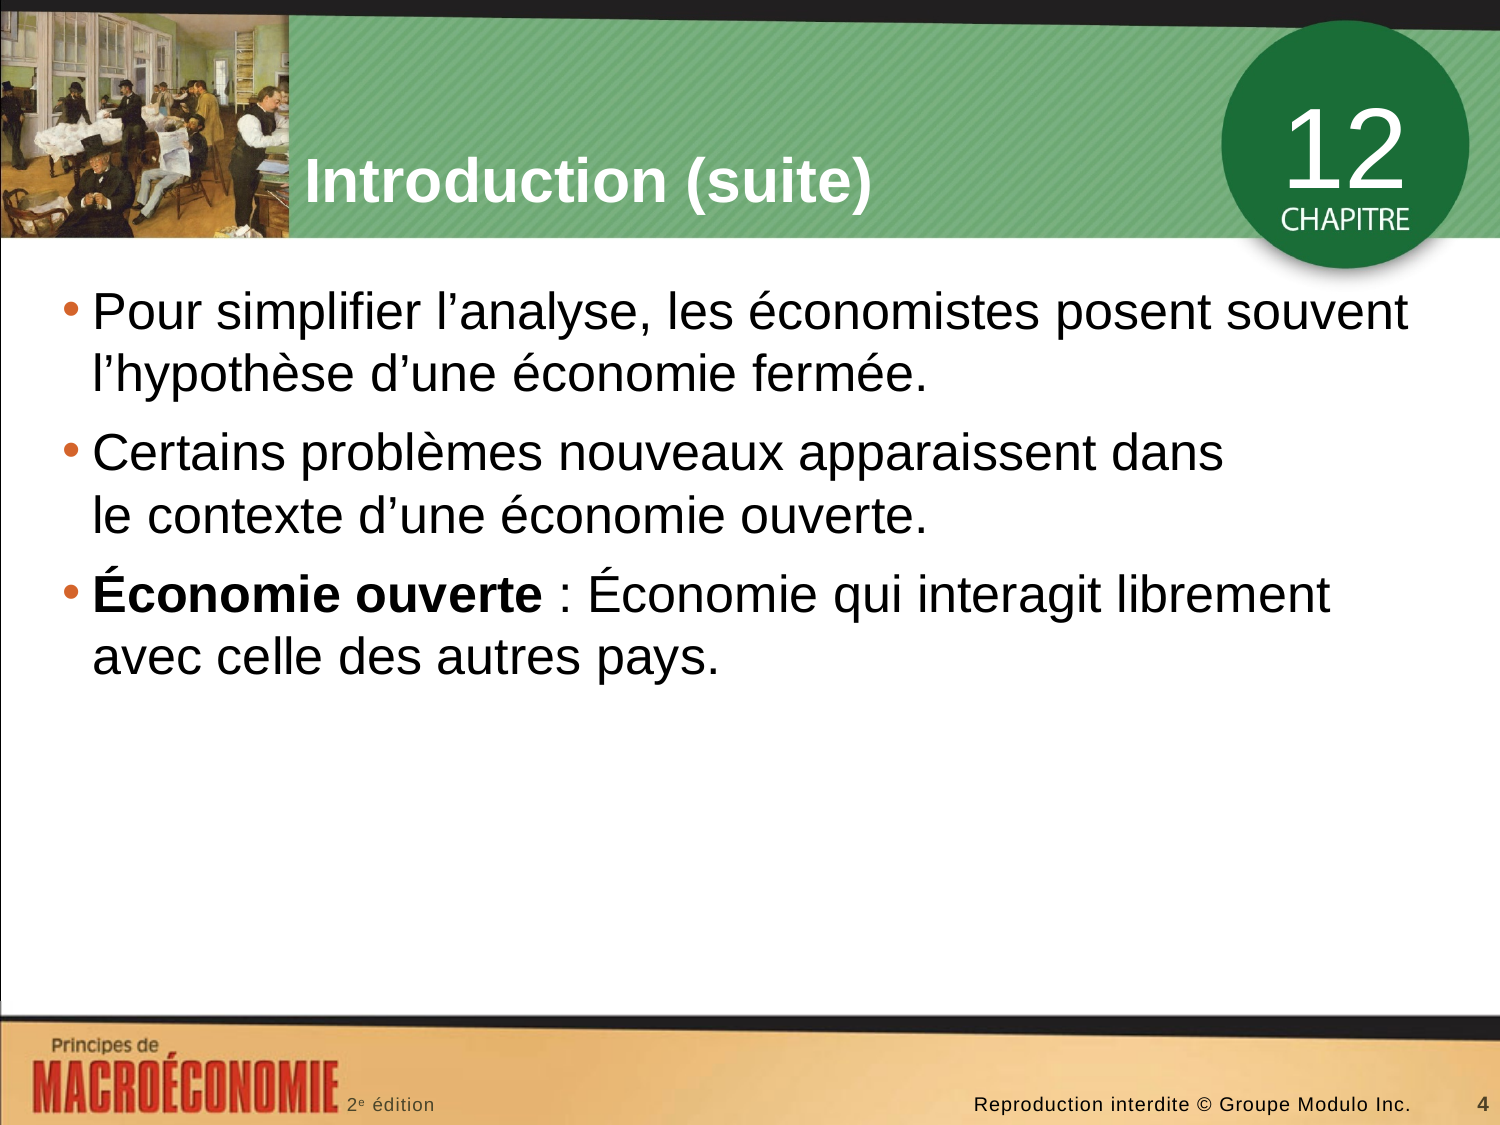

# Introduction (suite)
12
Pour simplifier l’analyse, les économistes posent souvent l’hypothèse d’une économie fermée.
Certains problèmes nouveaux apparaissent dans
le contexte d’une économie ouverte.
Économie ouverte : Économie qui interagit librement avec celle des autres pays.
4